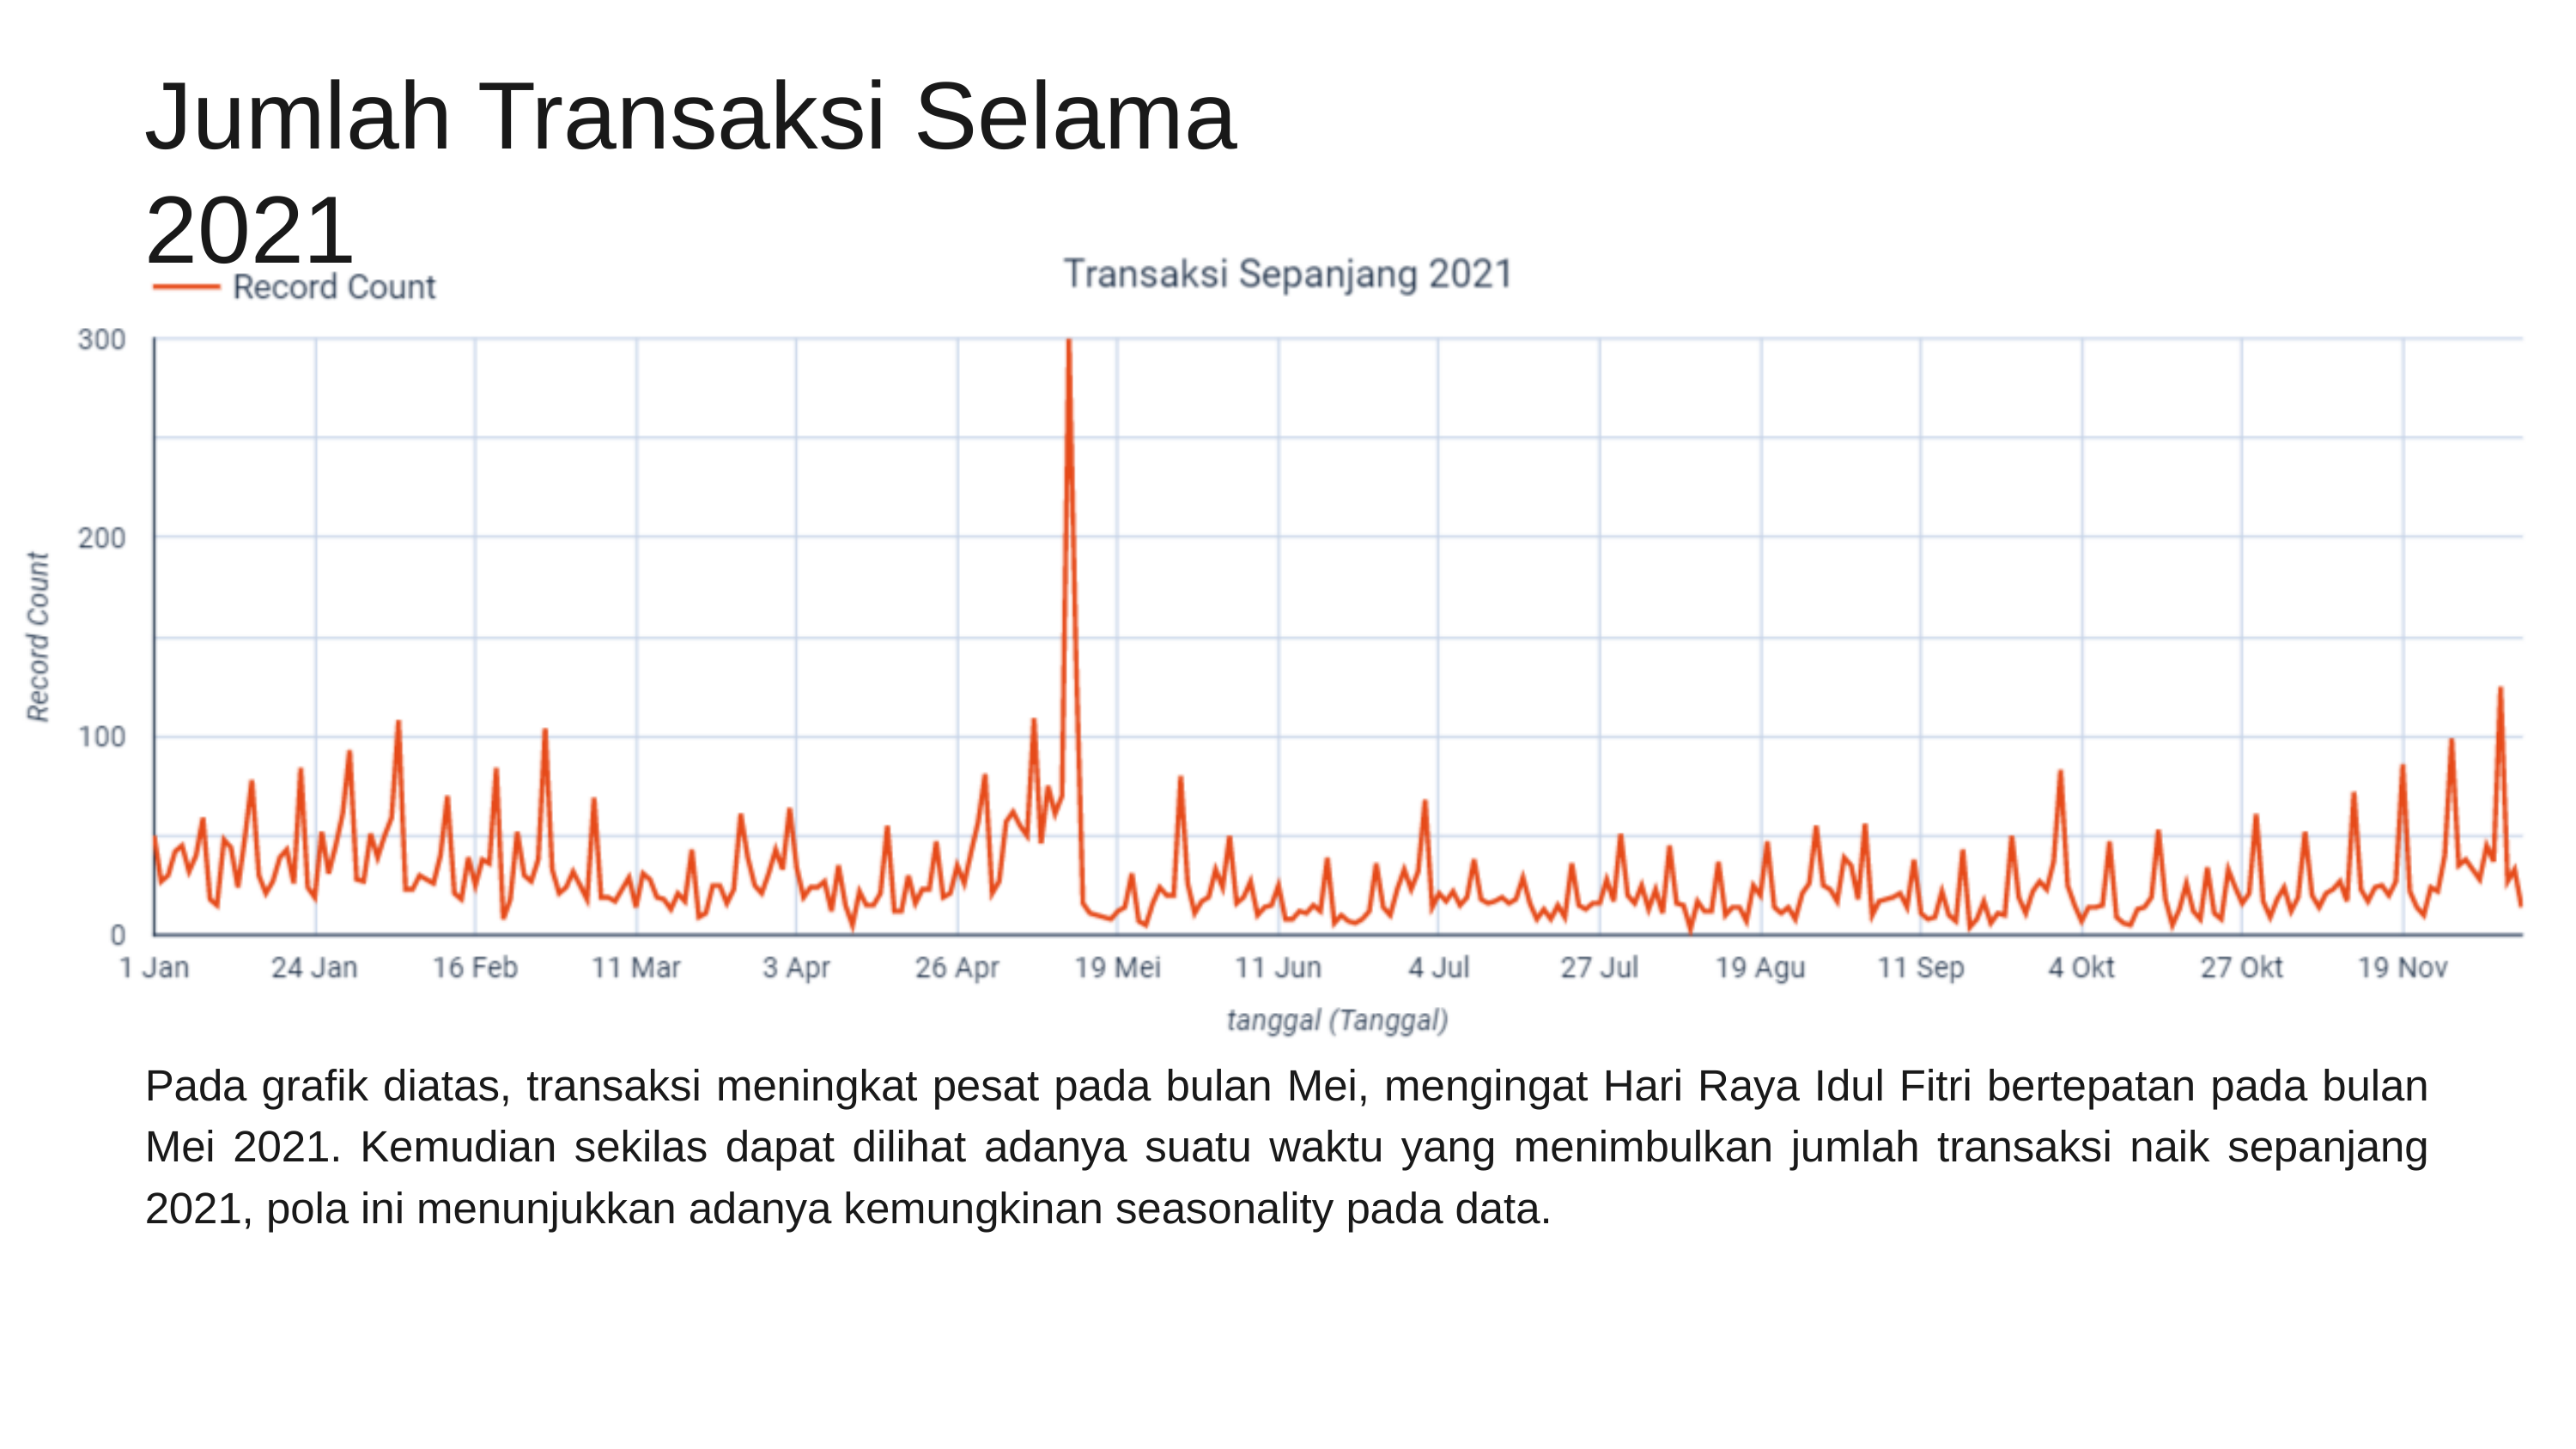

Jumlah Transaksi Selama 2021

Pada grafik diatas, transaksi meningkat pesat pada bulan Mei, mengingat Hari Raya Idul Fitri bertepatan pada bulan Mei 2021. Kemudian sekilas dapat dilihat adanya suatu waktu yang menimbulkan jumlah transaksi naik sepanjang 2021, pola ini menunjukkan adanya kemungkinan seasonality pada data.